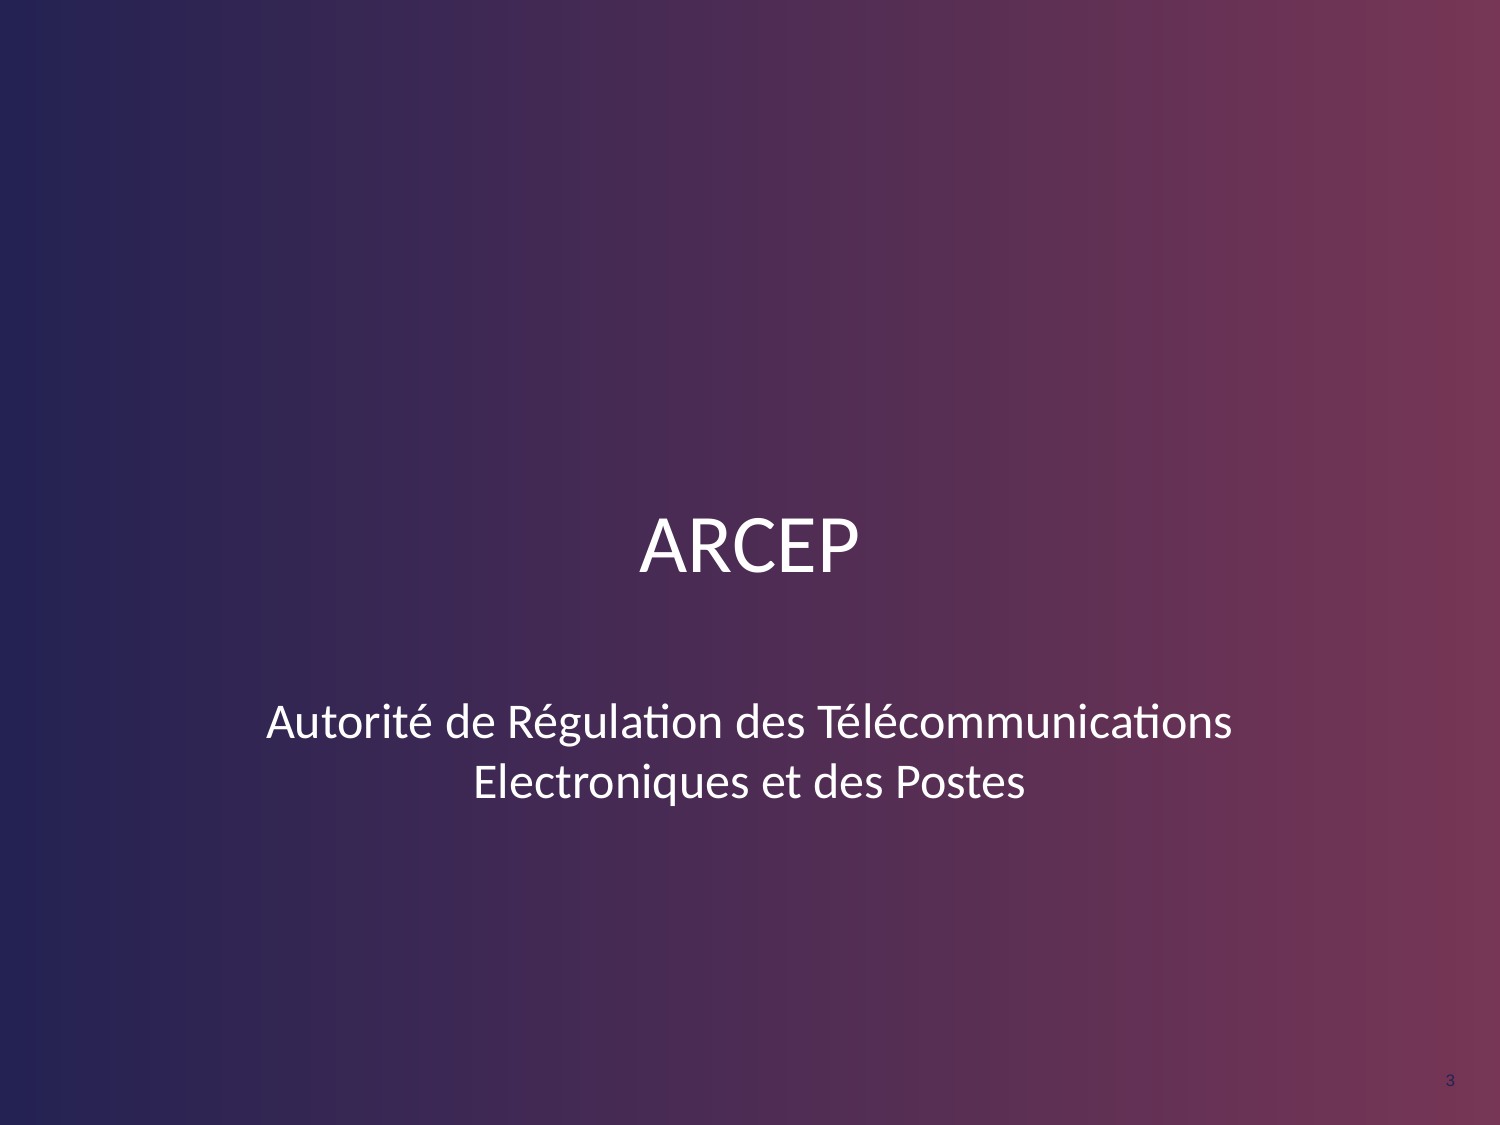

# ARCEP
Autorité de Régulation des Télécommunications Electroniques et des Postes